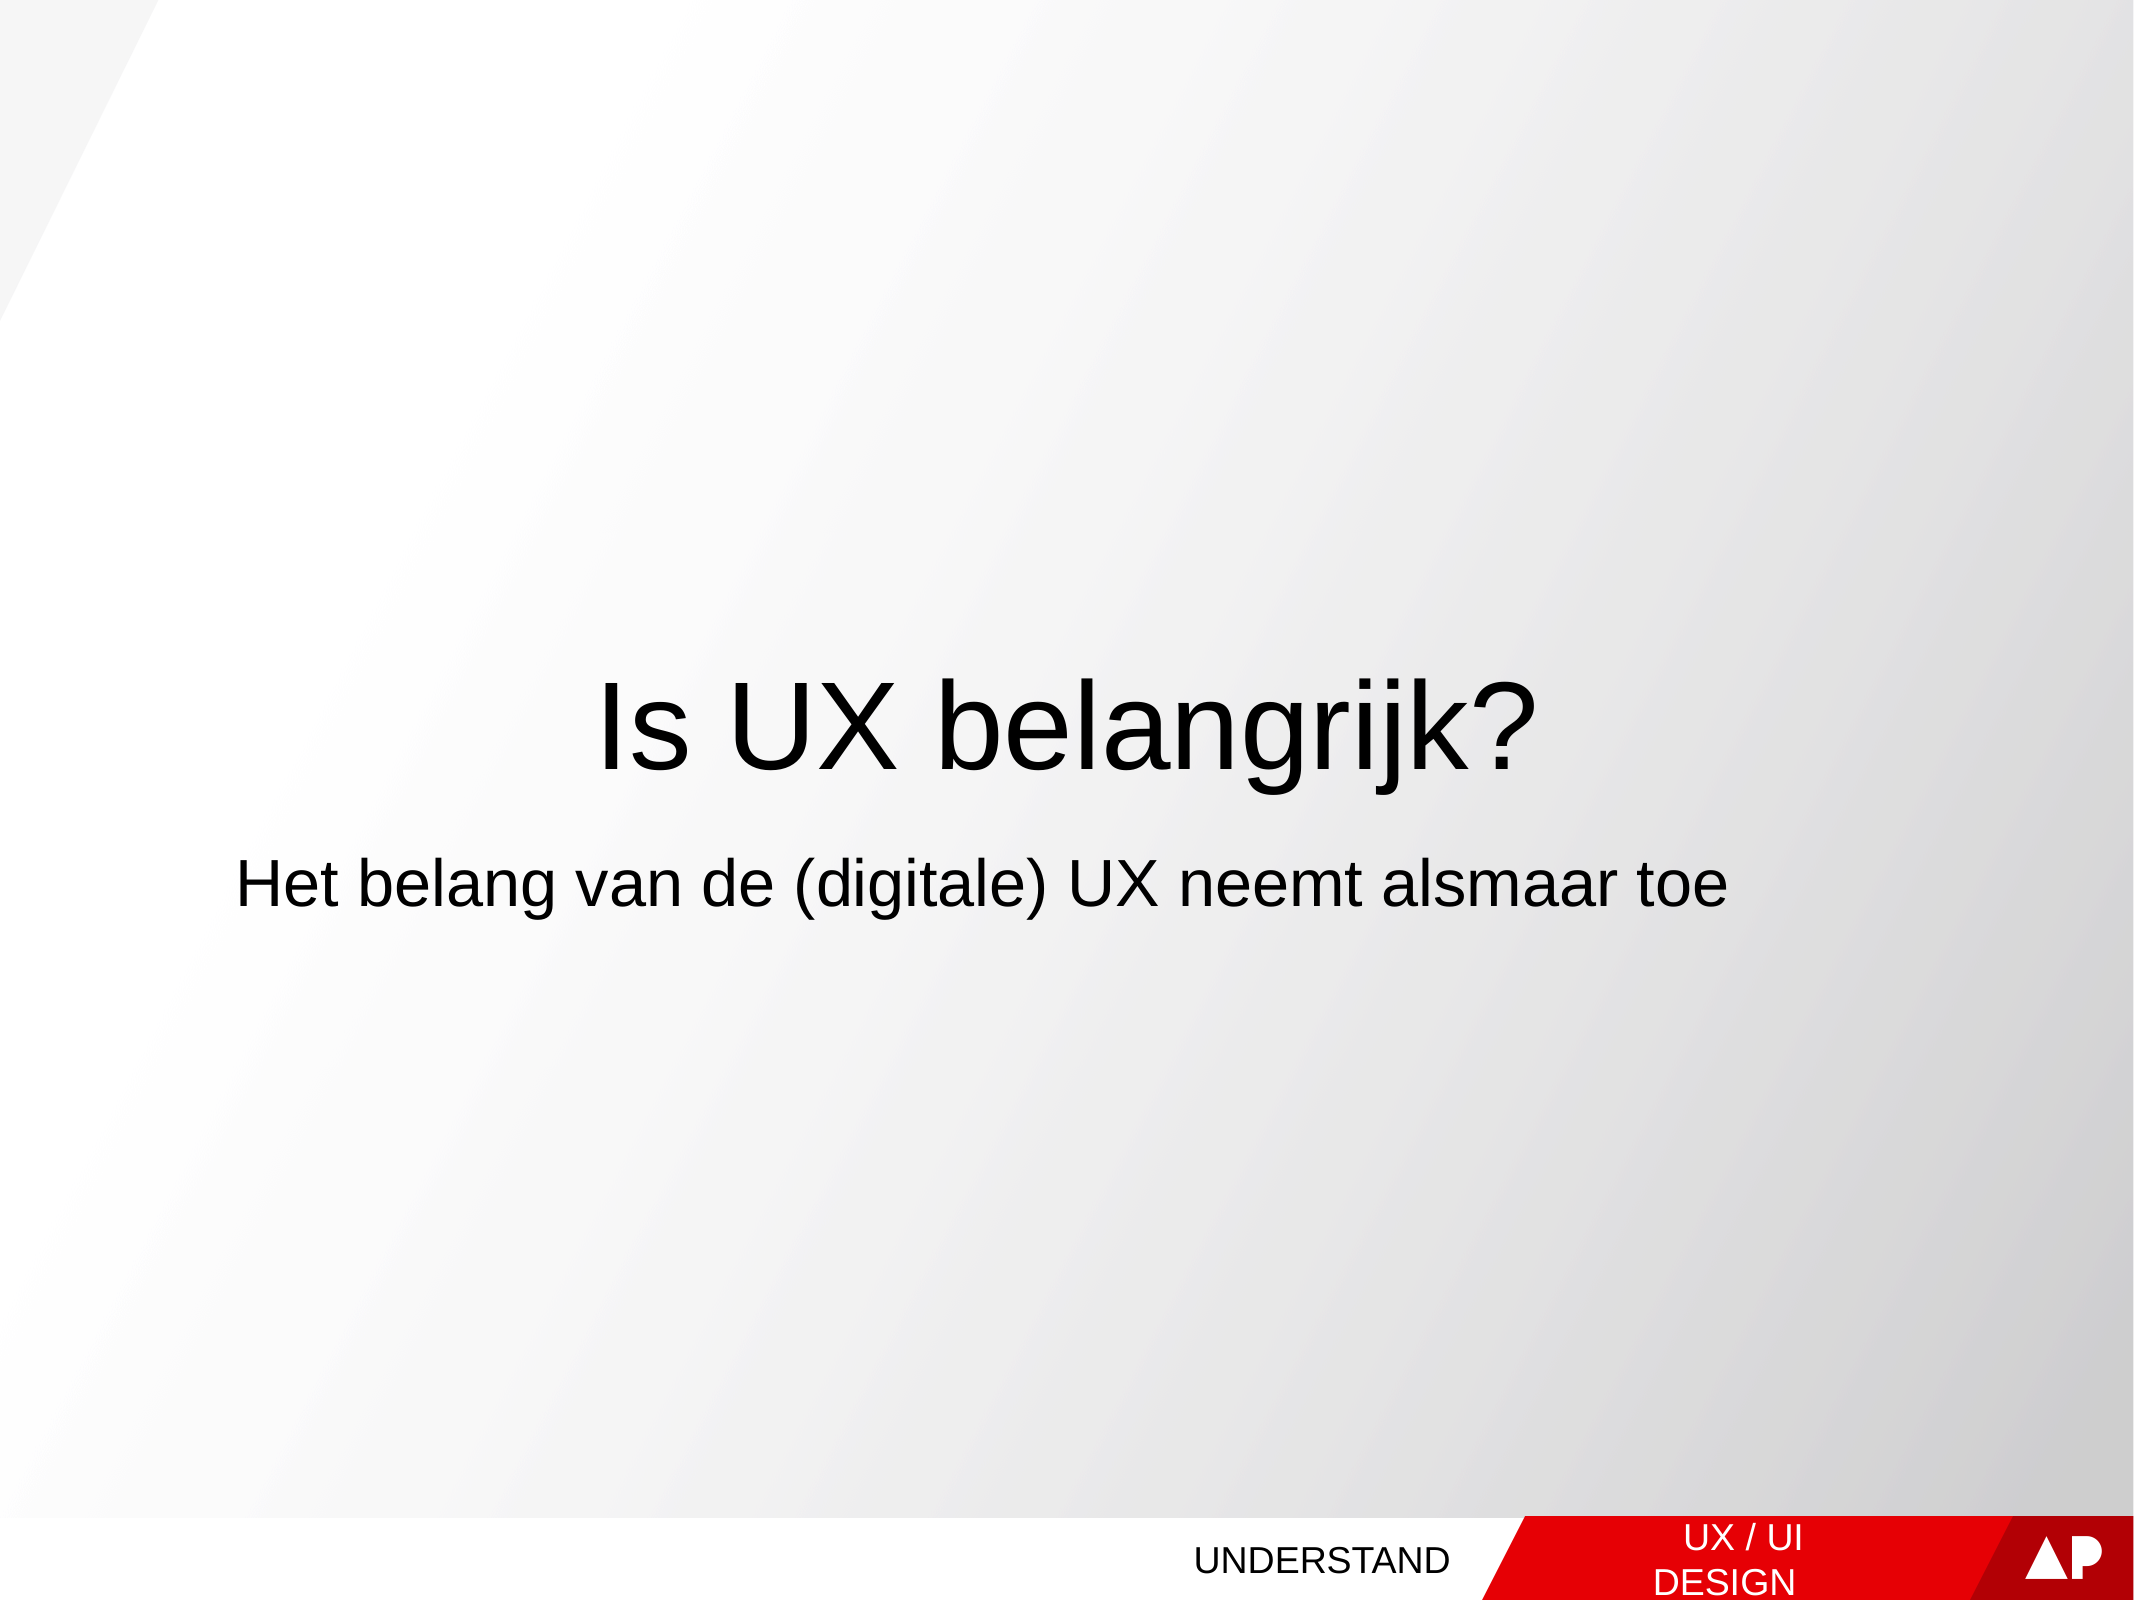

# Is UX belangrijk?
Het belang van de (digitale) UX neemt alsmaar toe
UNDERSTAND